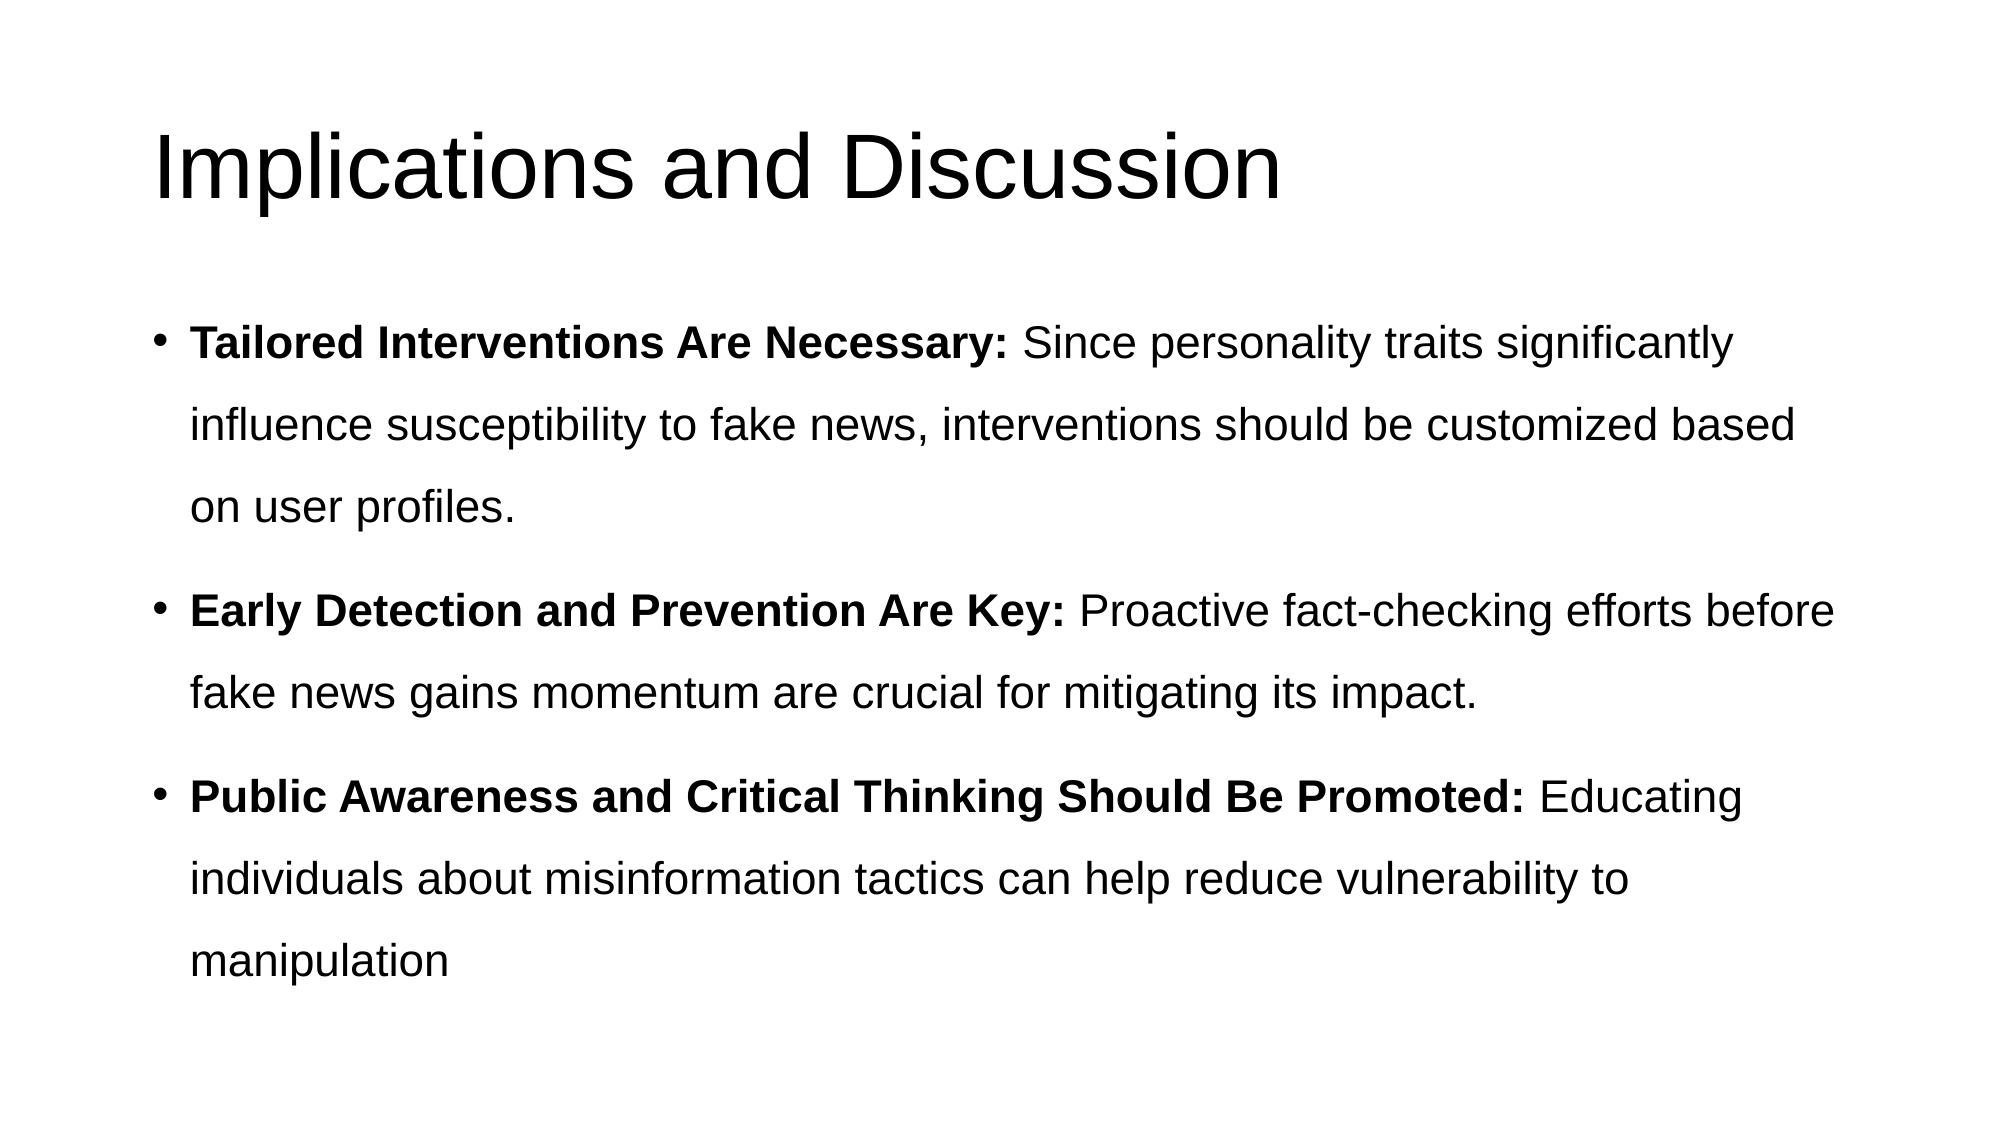

# Implications and Discussion
Tailored Interventions Are Necessary: Since personality traits significantly influence susceptibility to fake news, interventions should be customized based on user profiles.
Early Detection and Prevention Are Key: Proactive fact-checking efforts before fake news gains momentum are crucial for mitigating its impact.
Public Awareness and Critical Thinking Should Be Promoted: Educating individuals about misinformation tactics can help reduce vulnerability to manipulation